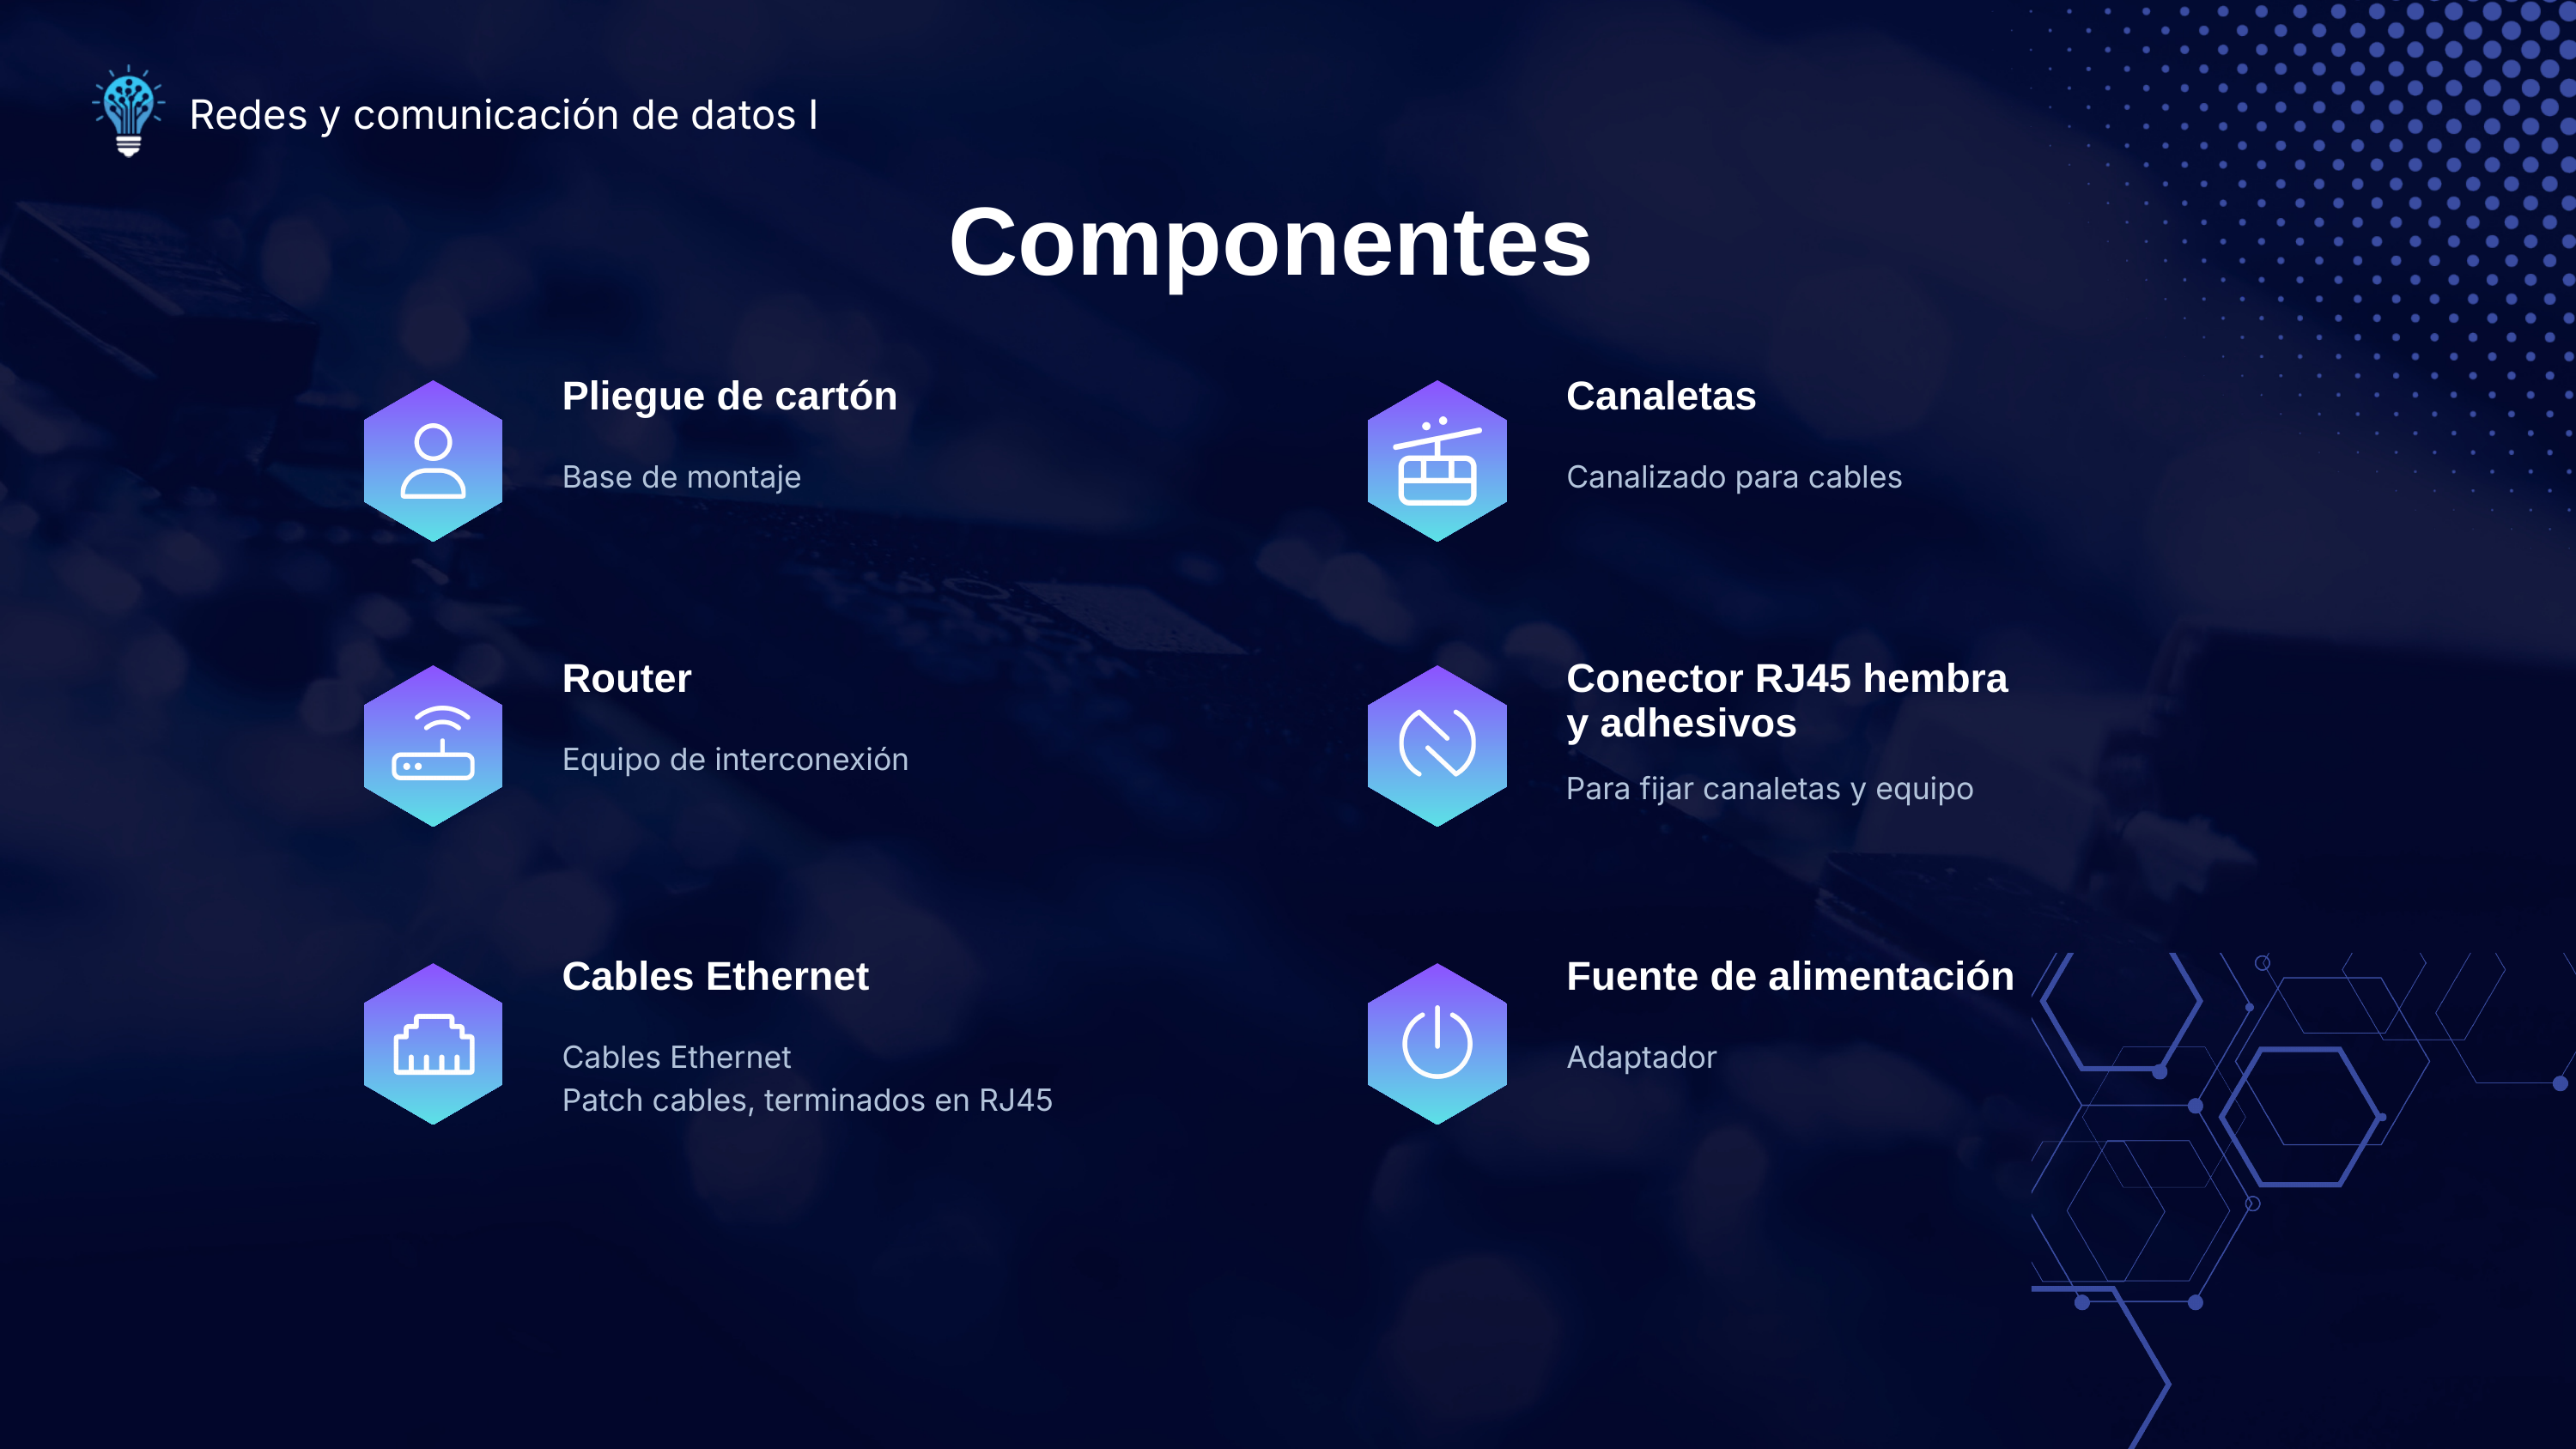

Redes y comunicación de datos I
Componentes
Pliegue de cartón
Canaletas

Base de montaje
Canalizado para cables
Router
Conector RJ45 hembra y adhesivos

Equipo de interconexión
Para fijar canaletas y equipo

Cables Ethernet
Fuente de alimentación

Cables Ethernet
Patch cables, terminados en RJ45
Adaptador